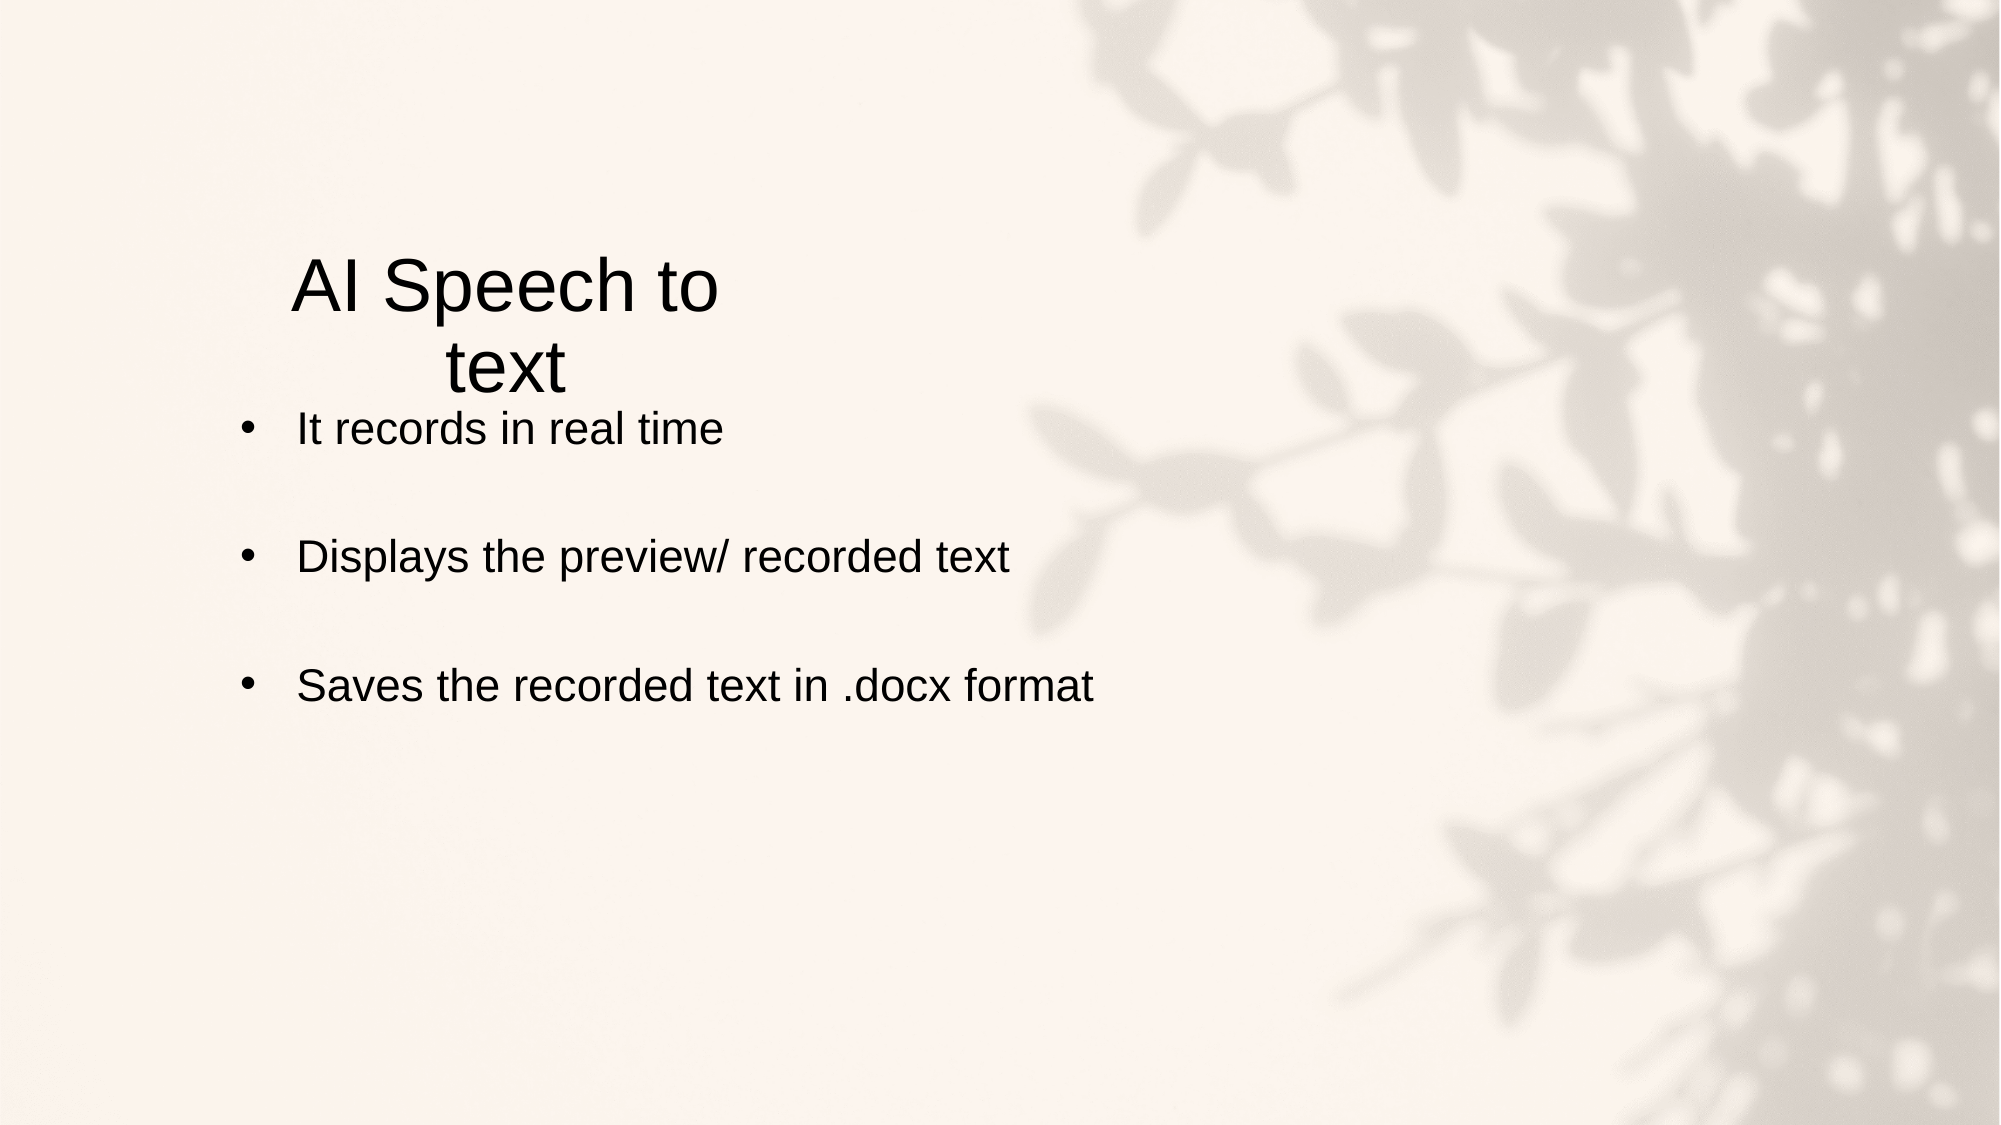

# AI Speech to text
It records in real time
Displays the preview/ recorded text
Saves the recorded text in .docx format